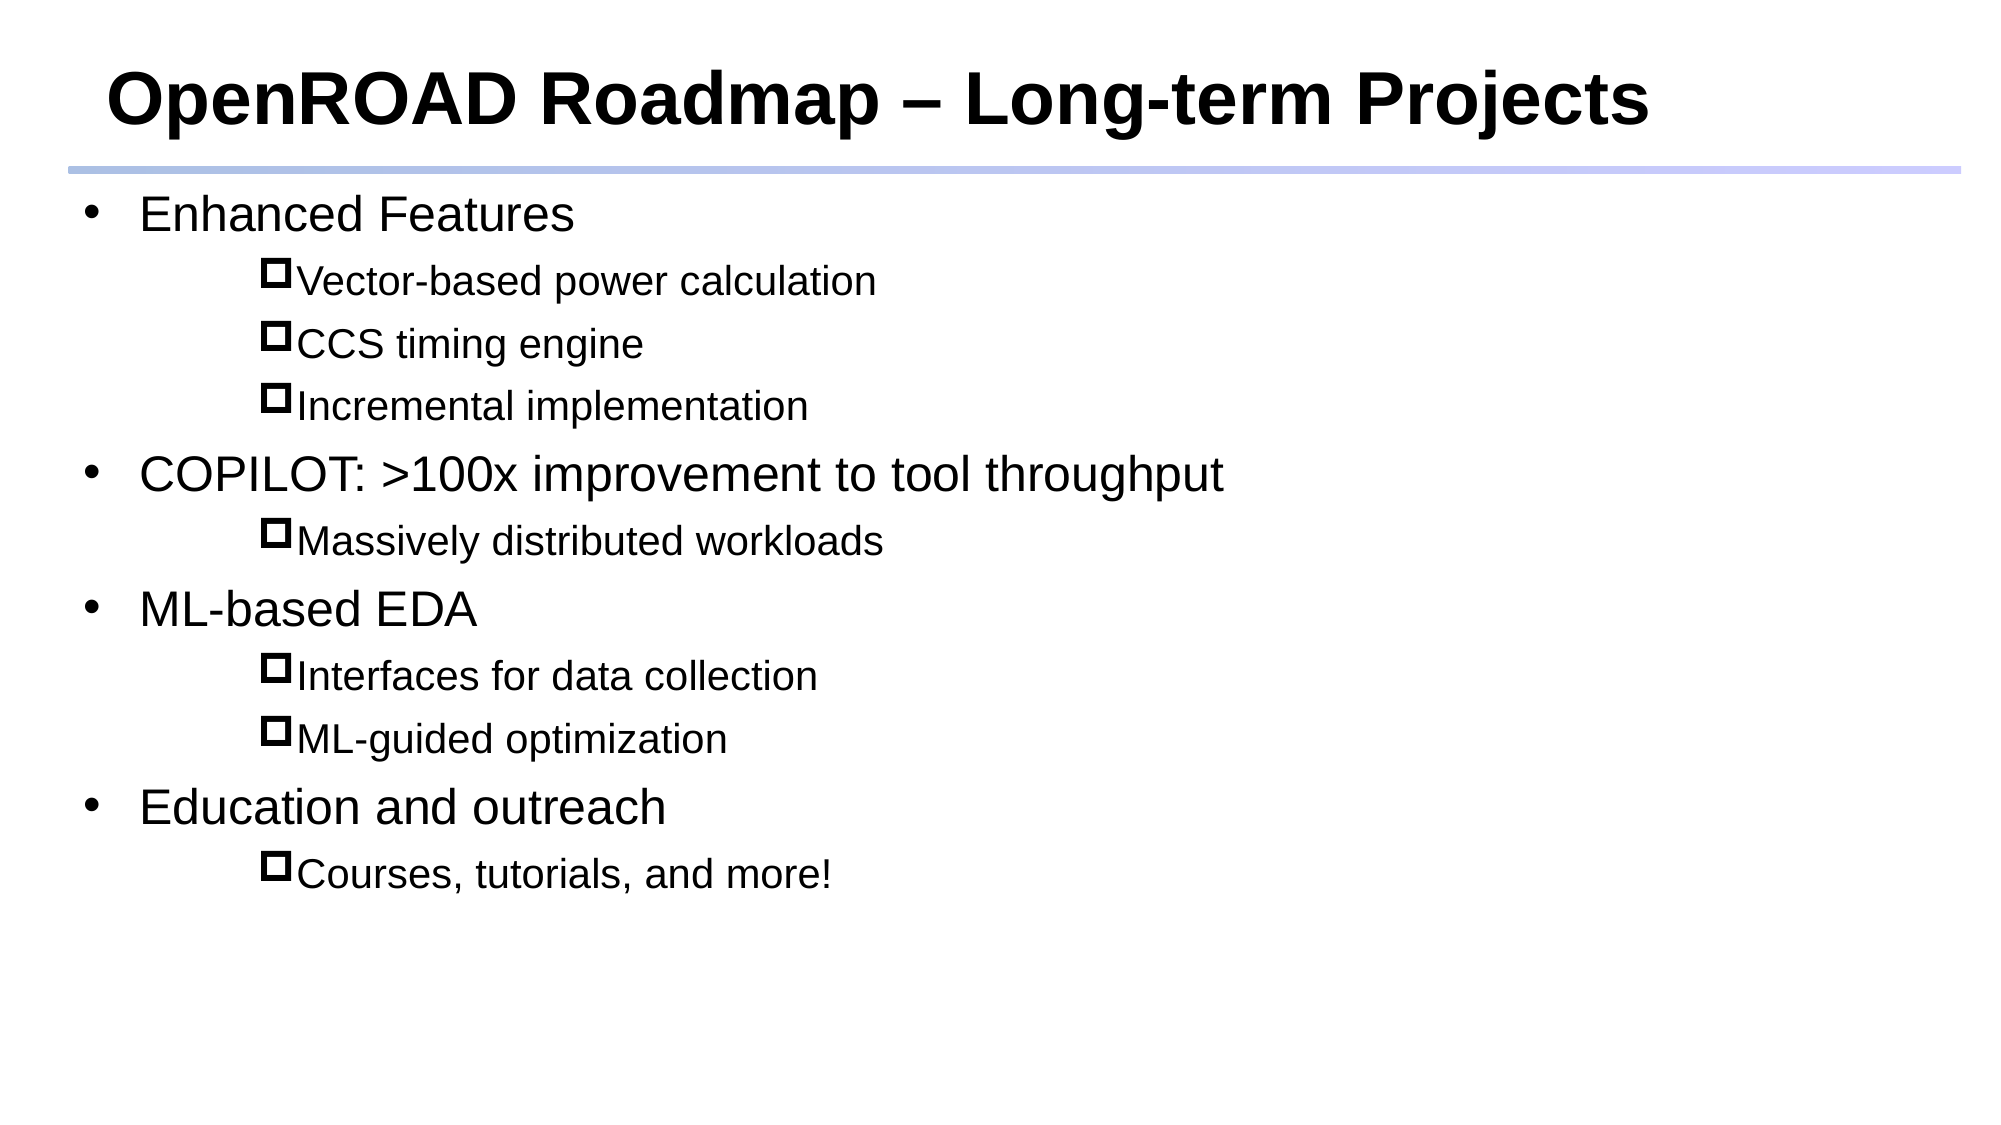

OpenROAD Roadmap – Long-term Projects

Enhanced Features
Vector-based power calculation
CCS timing engine
Incremental implementation
COPILOT: >100x improvement to tool throughput
Massively distributed workloads
ML-based EDA
Interfaces for data collection
ML-guided optimization
Education and outreach
Courses, tutorials, and more!